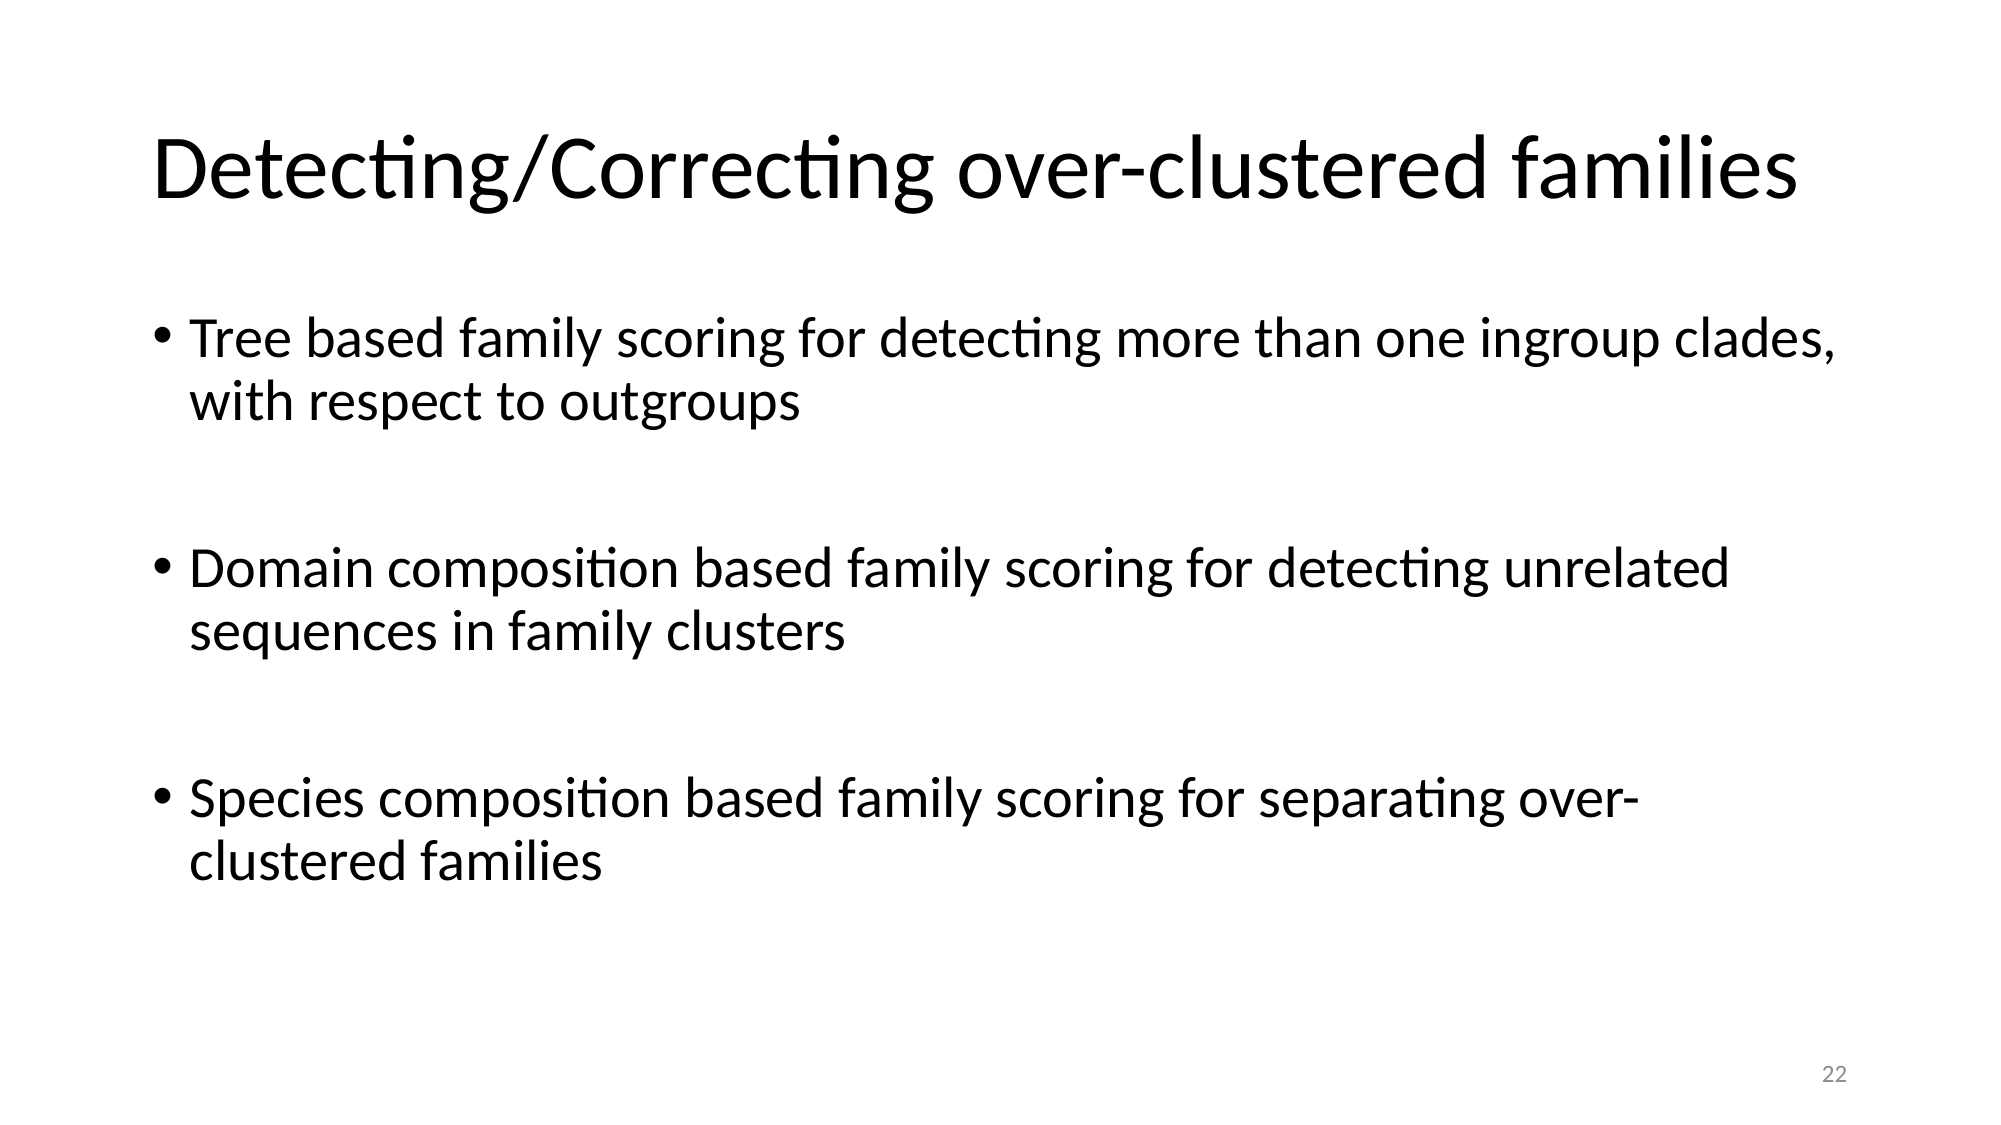

# Detecting/Correcting over-clustered families
Tree based family scoring for detecting more than one ingroup clades, with respect to outgroups

Domain composition based family scoring for detecting unrelated sequences in family clusters

Species composition based family scoring for separating over-clustered families
22